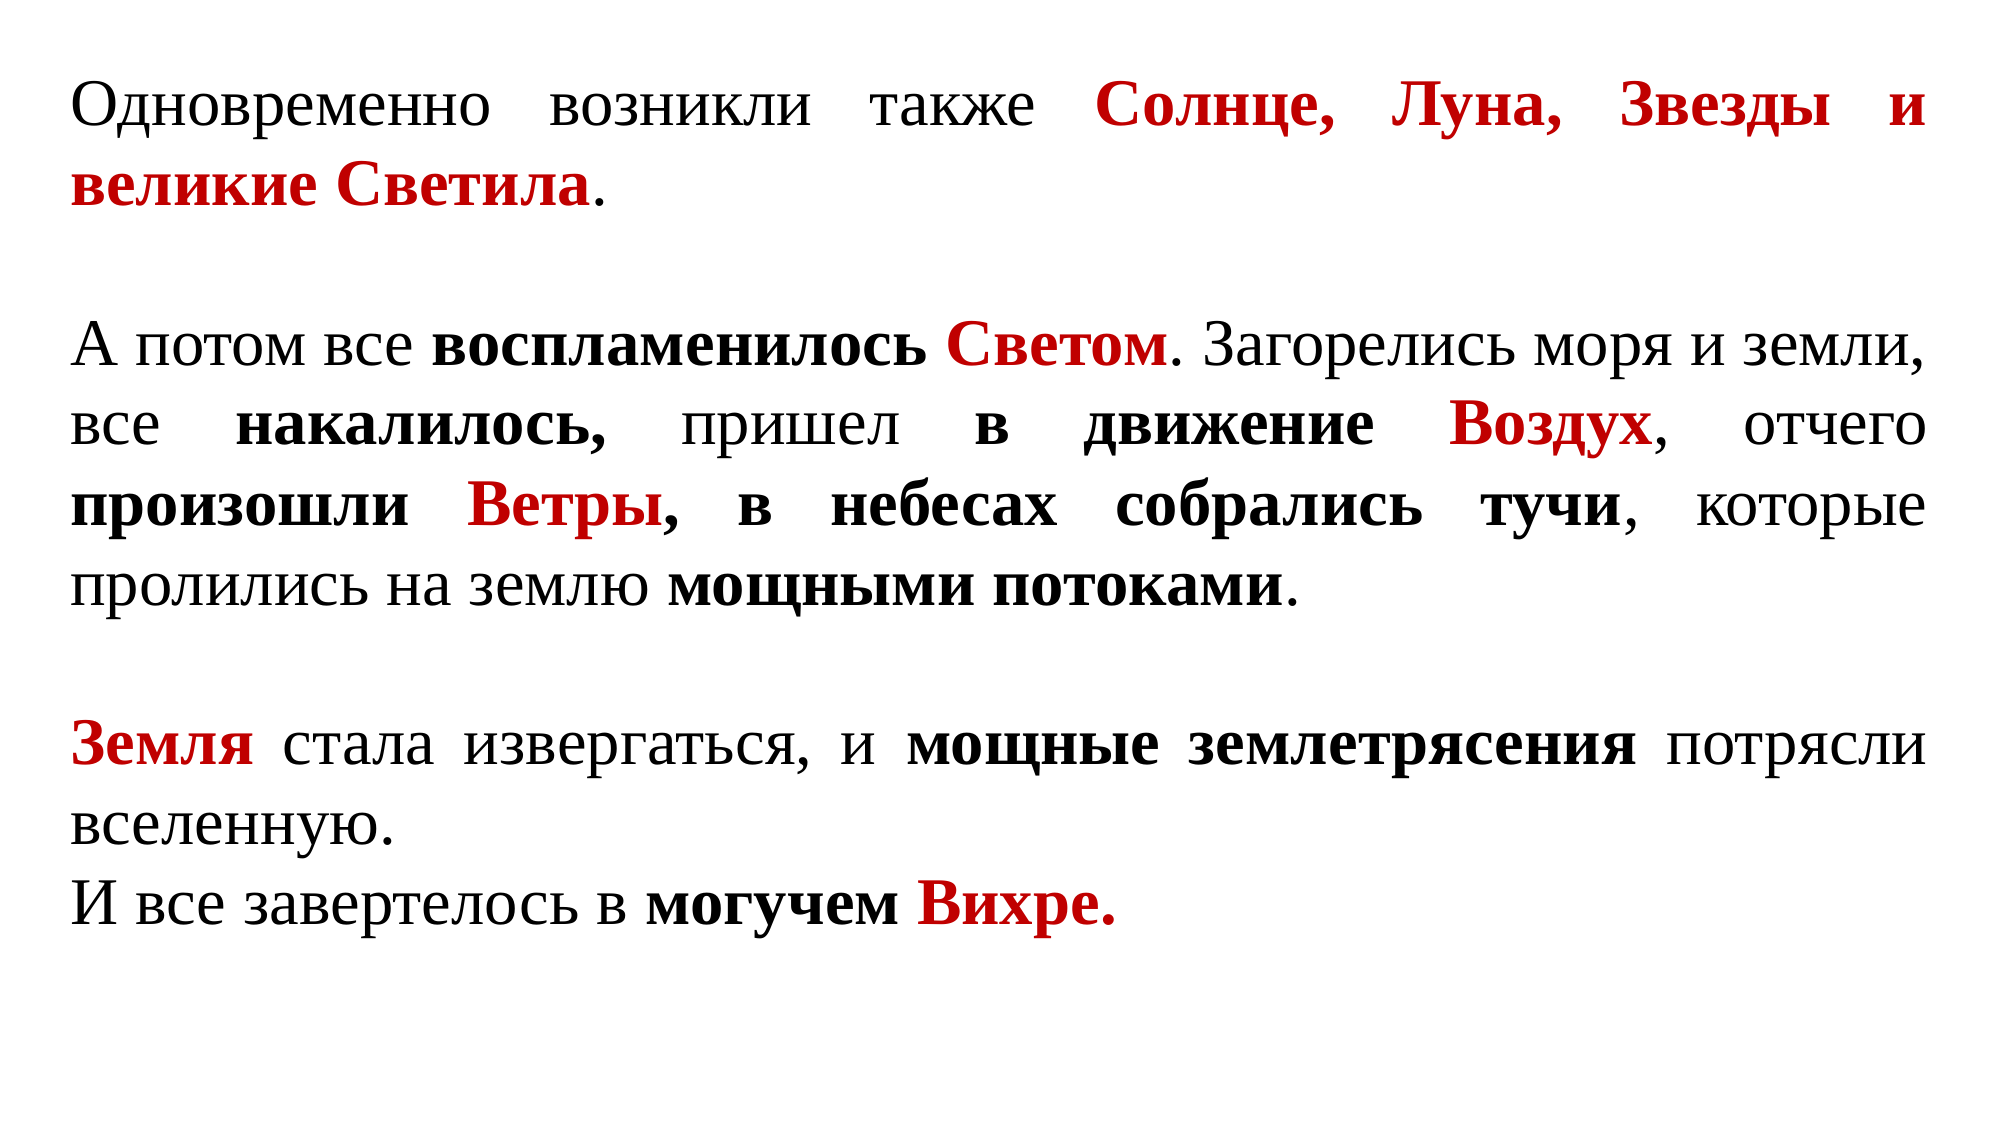

Одновременно возникли также Солнце, Луна, Звезды и великие Светила.

А потом все воспламенилось Светом. Загорелись моря и земли, все накалилось, пришел в движение Воздух, отчего произошли Ветры, в небесах собрались тучи, которые пролились на землю мощными потоками.

Земля стала извергаться, и мощные землетрясения потрясли вселенную.
И все завертелось в могучем Вихре.